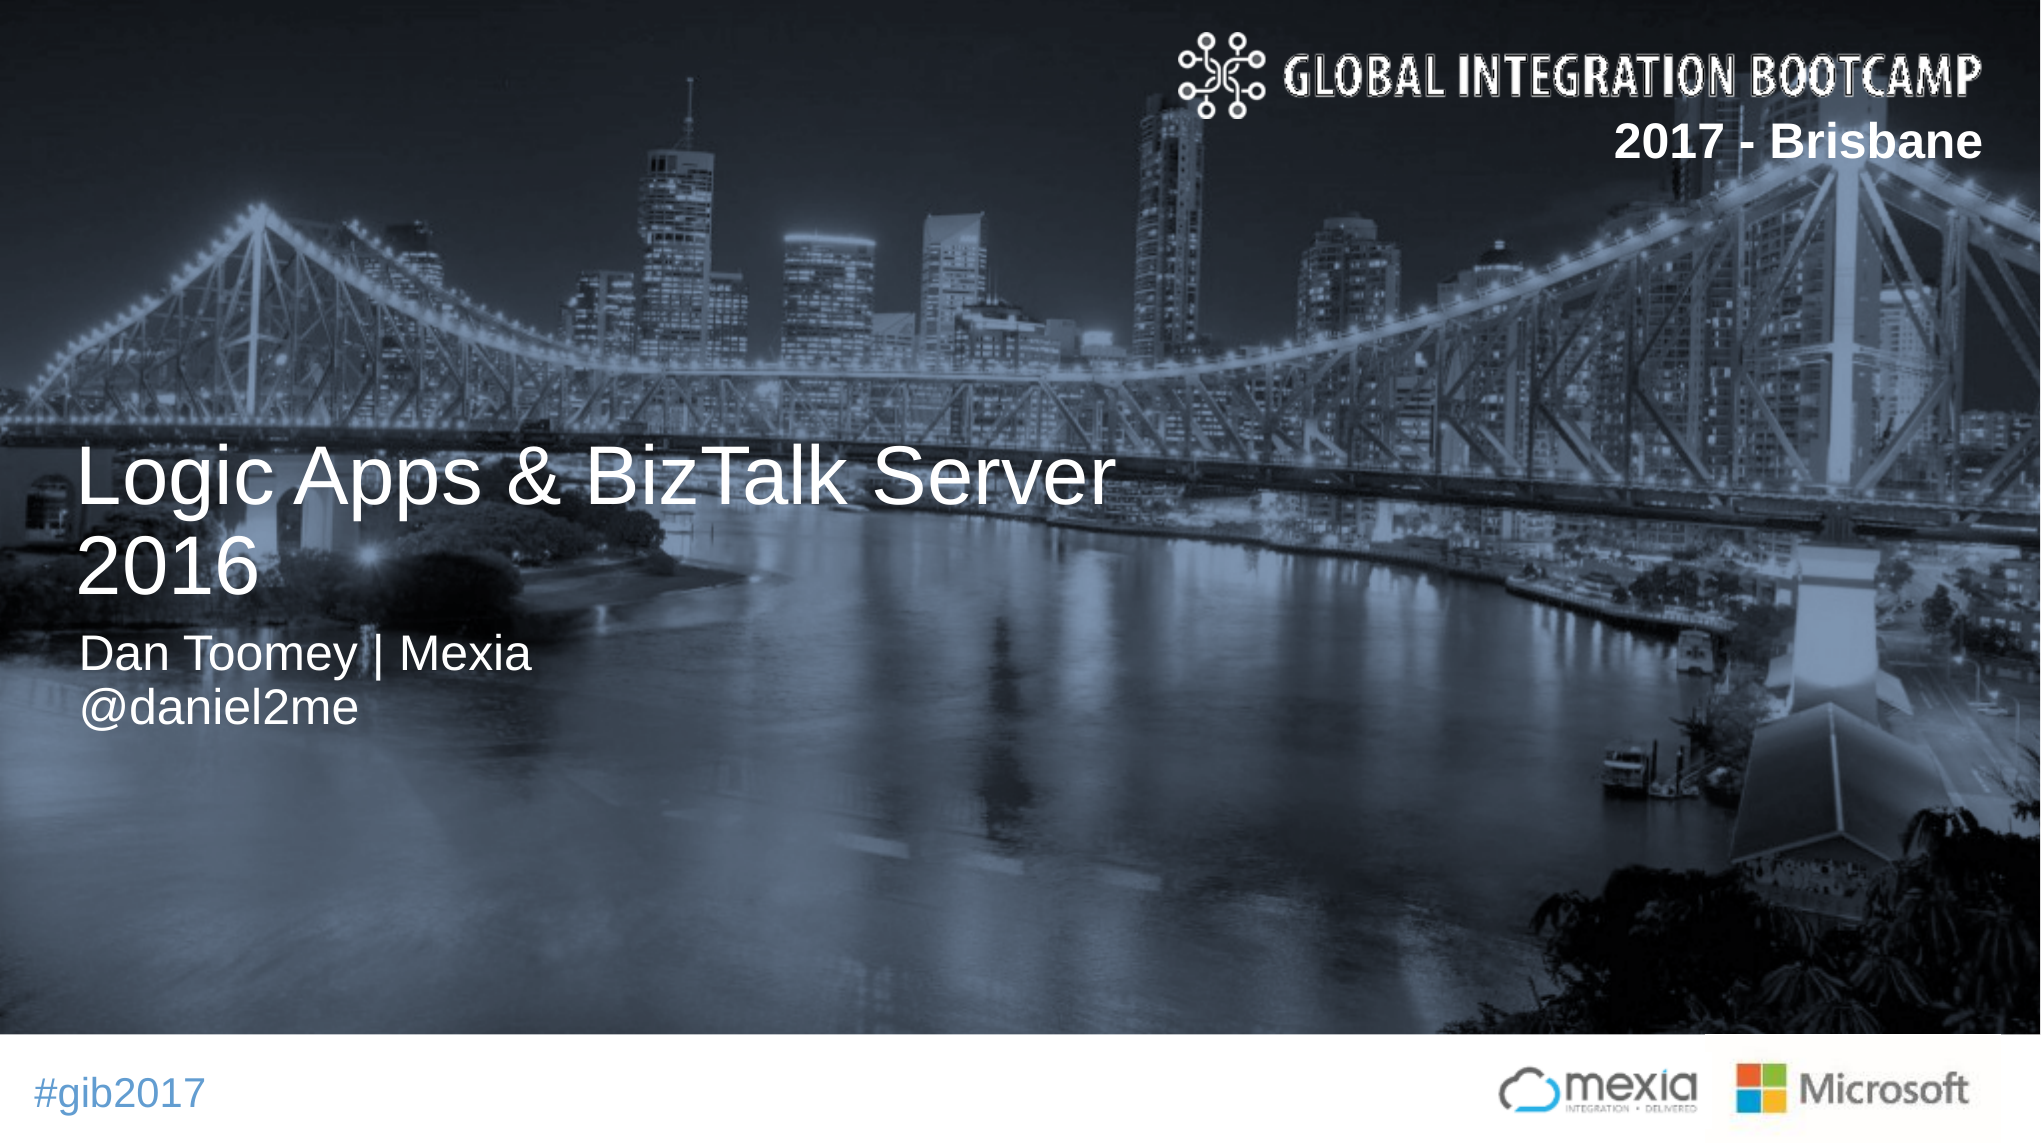

Logic Apps & BizTalk Server 2016
Dan Toomey | Mexia
@daniel2me